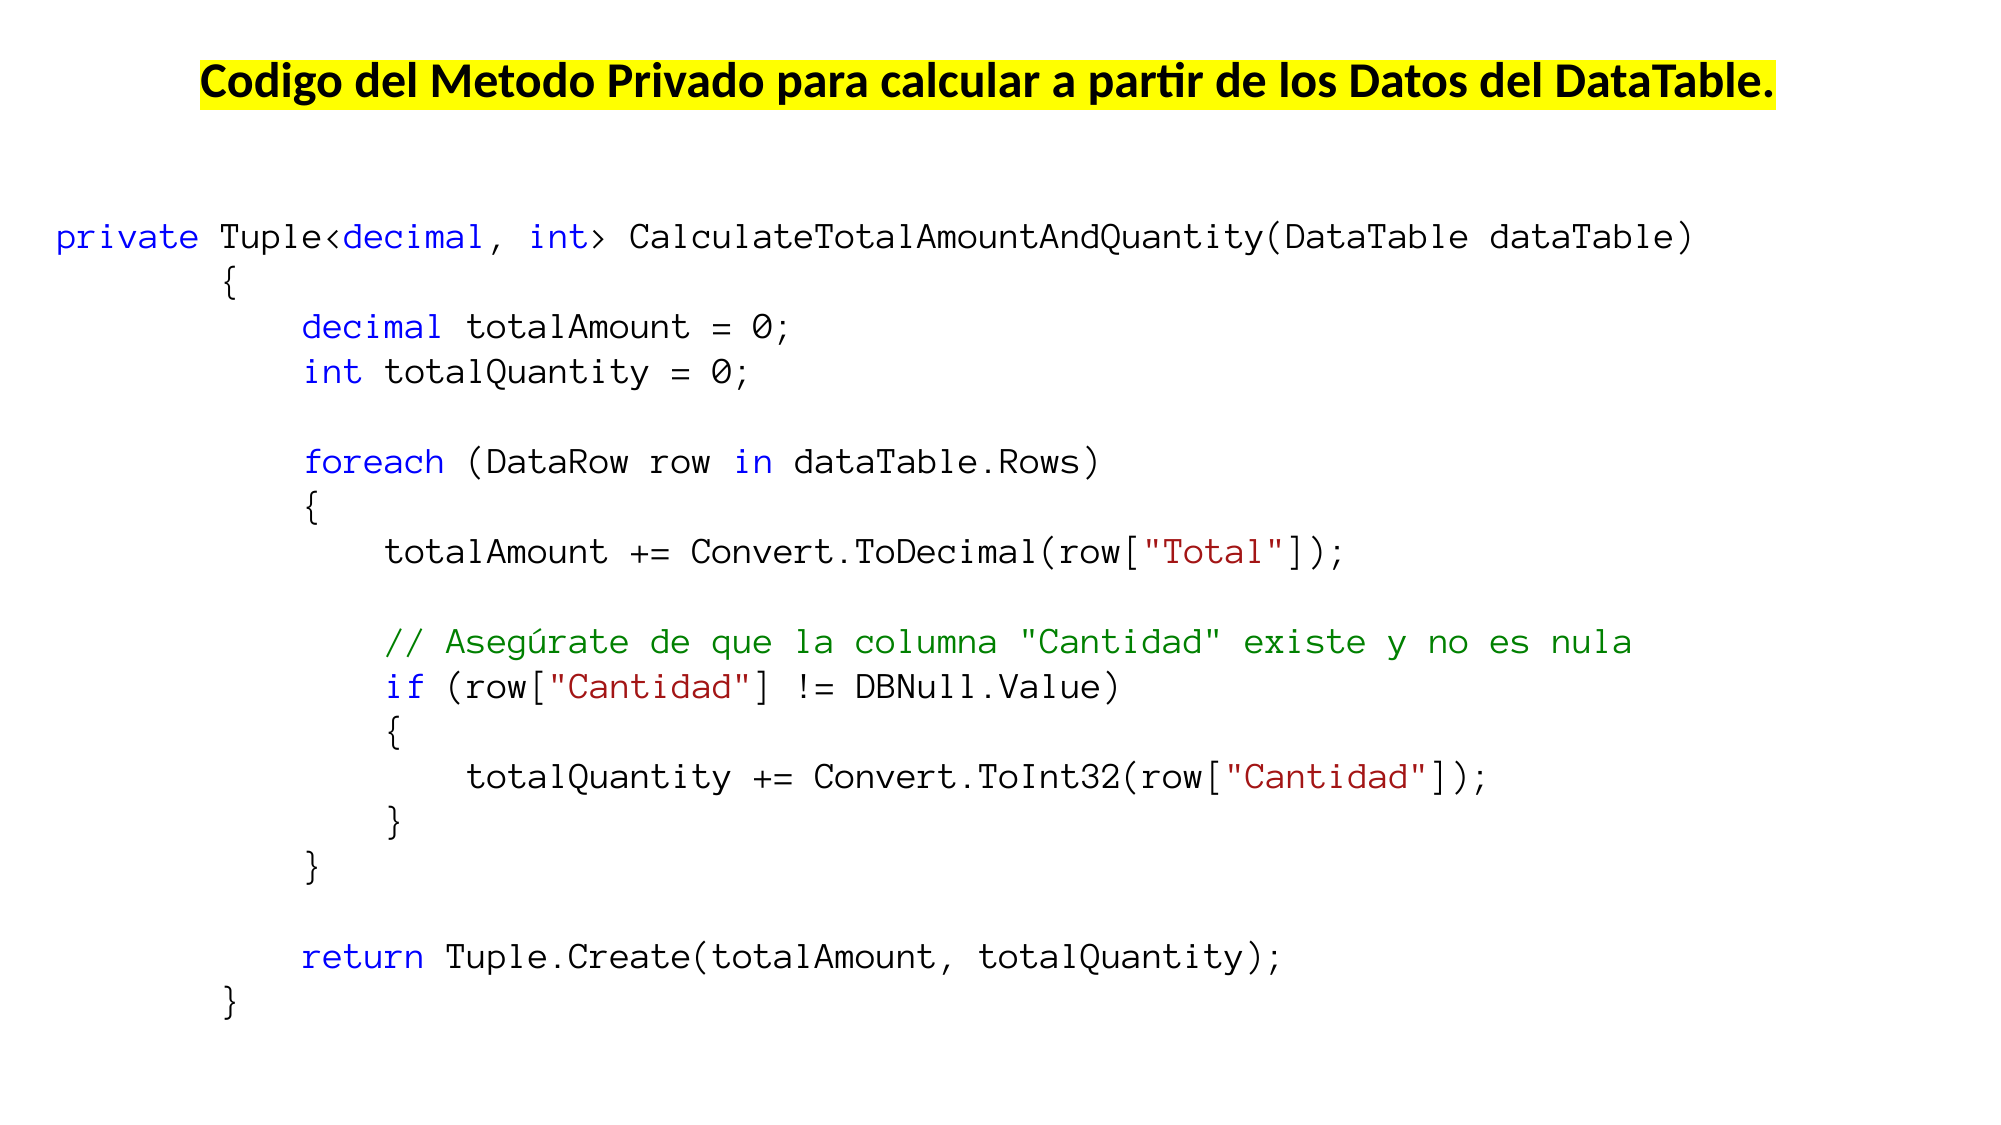

Codigo del Metodo Privado para calcular a partir de los Datos del DataTable.
private Tuple<decimal, int> CalculateTotalAmountAndQuantity(DataTable dataTable)
        {
            decimal totalAmount = 0;
            int totalQuantity = 0;

            foreach (DataRow row in dataTable.Rows)
            {
                totalAmount += Convert.ToDecimal(row["Total"]);

                // Asegúrate de que la columna "Cantidad" existe y no es nula
                if (row["Cantidad"] != DBNull.Value)
                {
                    totalQuantity += Convert.ToInt32(row["Cantidad"]);
                }
            }

            return Tuple.Create(totalAmount, totalQuantity);
        }